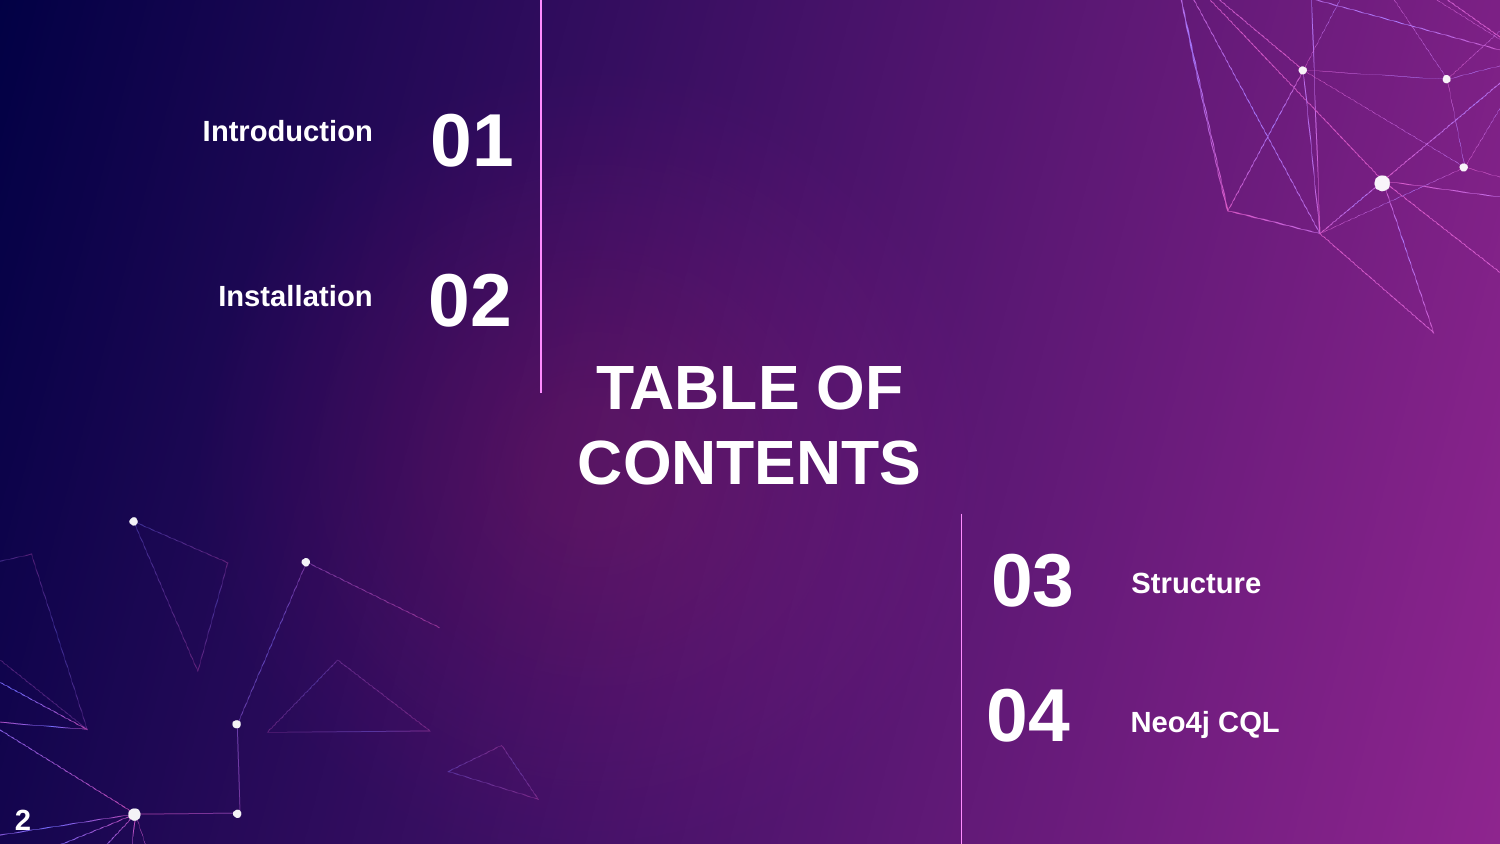

01
Introduction
02
Installation
# TABLE OF CONTENTS
Structure
03
04
Neo4j CQL
2